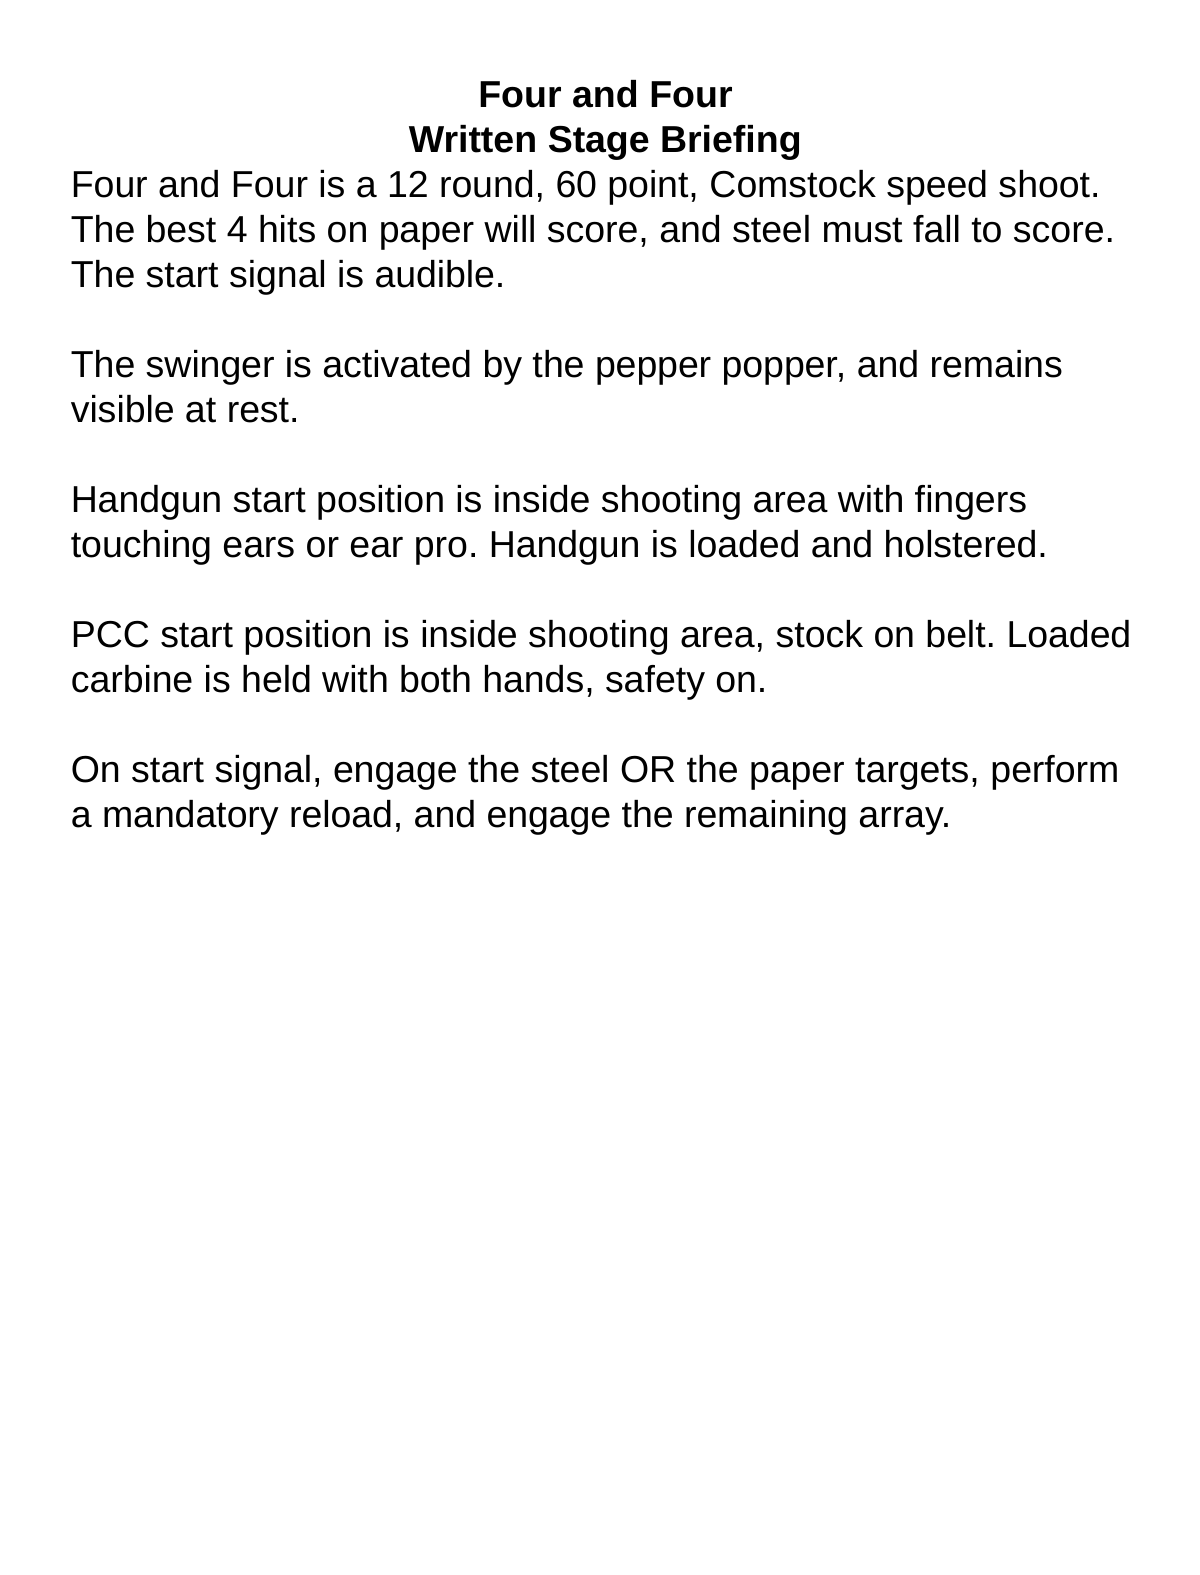

Four and Four
Written Stage Briefing
Four and Four is a 12 round, 60 point, Comstock speed shoot. The best 4 hits on paper will score, and steel must fall to score. The start signal is audible.

The swinger is activated by the pepper popper, and remains visible at rest.

Handgun start position is inside shooting area with fingers touching ears or ear pro. Handgun is loaded and holstered.

PCC start position is inside shooting area, stock on belt. Loaded carbine is held with both hands, safety on.

On start signal, engage the steel OR the paper targets, perform a mandatory reload, and engage the remaining array.